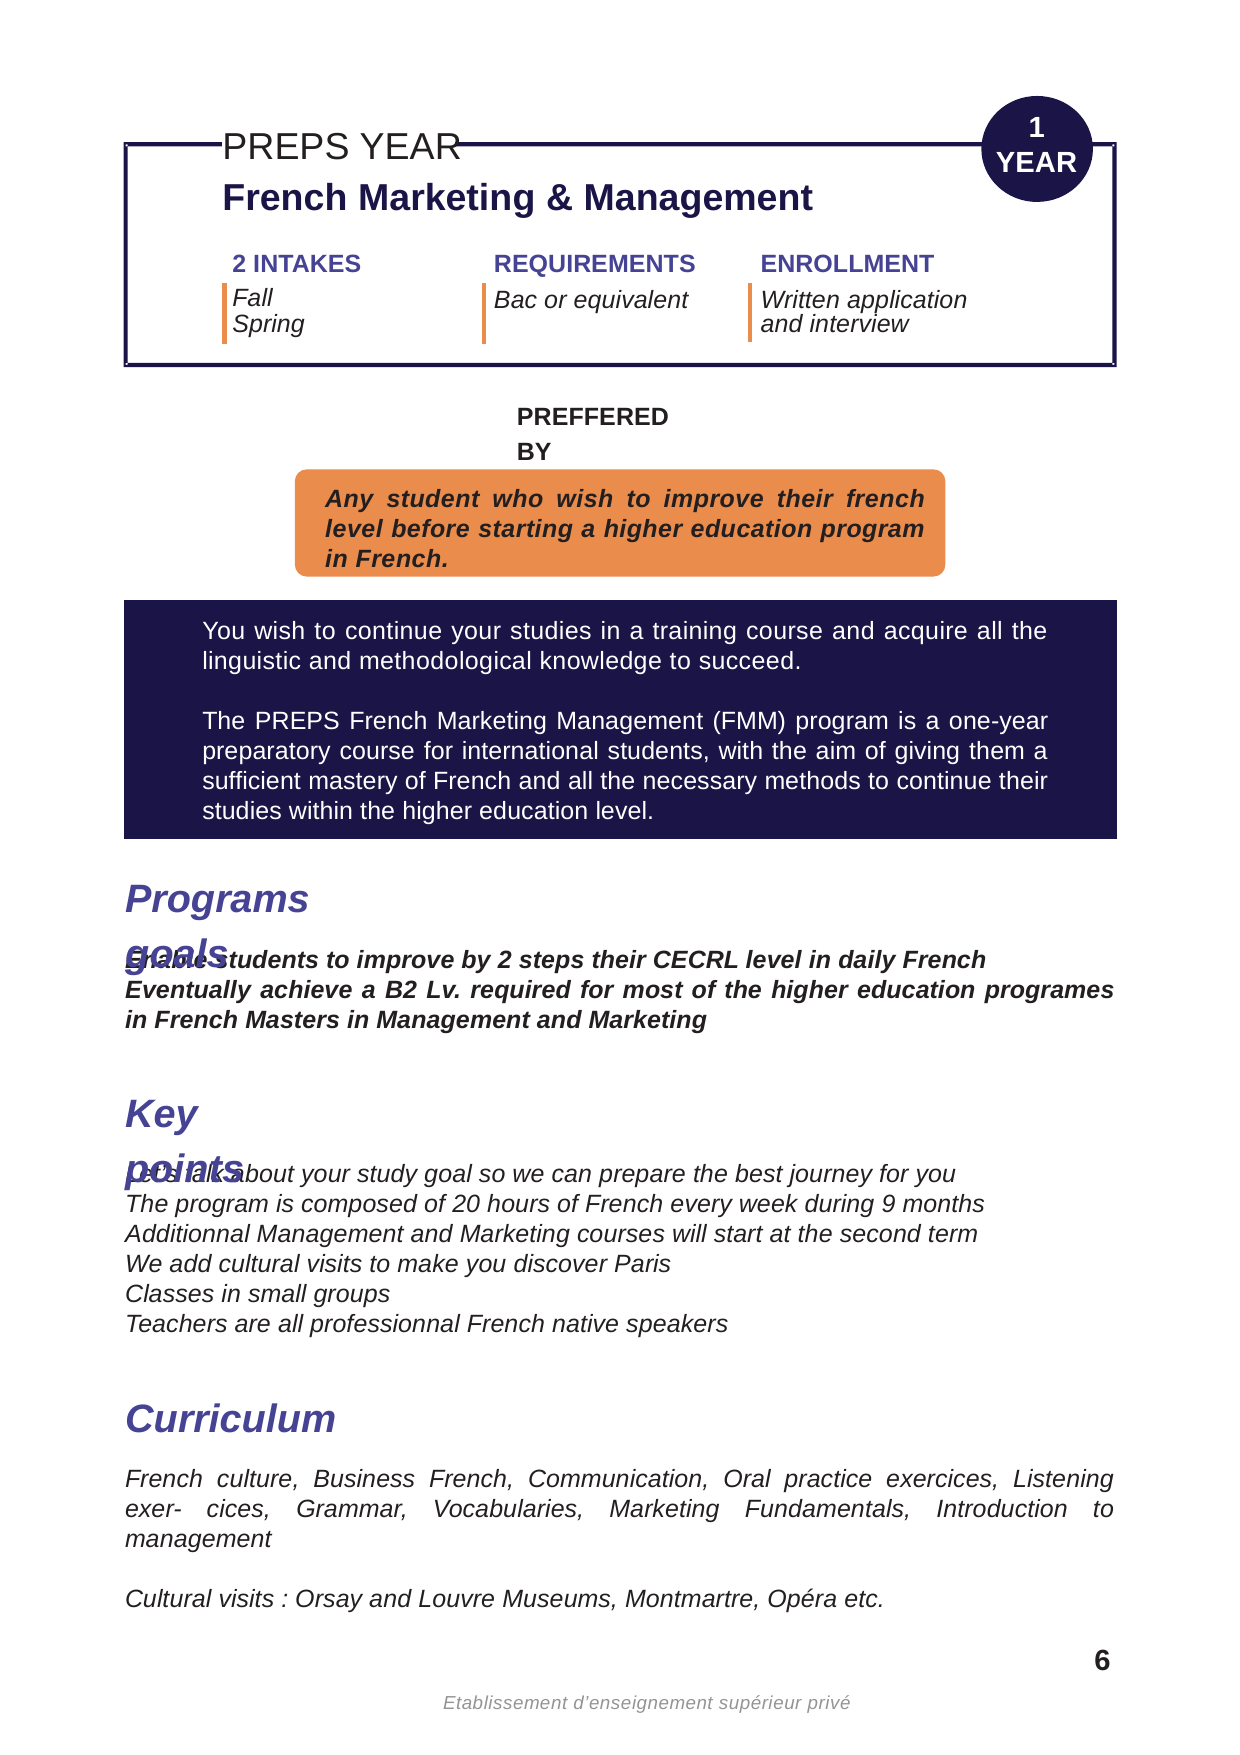

1 YEAR
PREPS YEAR
French Marketing & Management
REQUIREMENTS
Bac or equivalent
ENROLLMENT
Written application
and interview
2 INTAKES
Fall
Spring
PREFFERED BY

Any student who wish to improve their french level before starting a higher education program in French.

You wish to continue your studies in a training course and acquire all the linguistic and methodological knowledge to succeed.

The PREPS French Marketing Management (FMM) program is a one-year preparatory course for international students, with the aim of giving them a sufficient mastery of French and all the necessary methods to continue their studies within the higher education level.
Programs goals
Enable students to improve by 2 steps their CECRL level in daily French
Eventually achieve a B2 Lv. required for most of the higher education programes in French Masters in Management and Marketing
Key points
Let’s talk about your study goal so we can prepare the best journey for you The program is composed of 20 hours of French every week during 9 months Additionnal Management and Marketing courses will start at the second term We add cultural visits to make you discover Paris
Classes in small groups
Teachers are all professionnal French native speakers
Curriculum
French culture, Business French, Communication, Oral practice exercices, Listening exer- cices, Grammar, Vocabularies, Marketing Fundamentals, Introduction to management

Cultural visits : Orsay and Louvre Museums, Montmartre, Opéra etc.
6
Etablissement d’enseignement supérieur privé